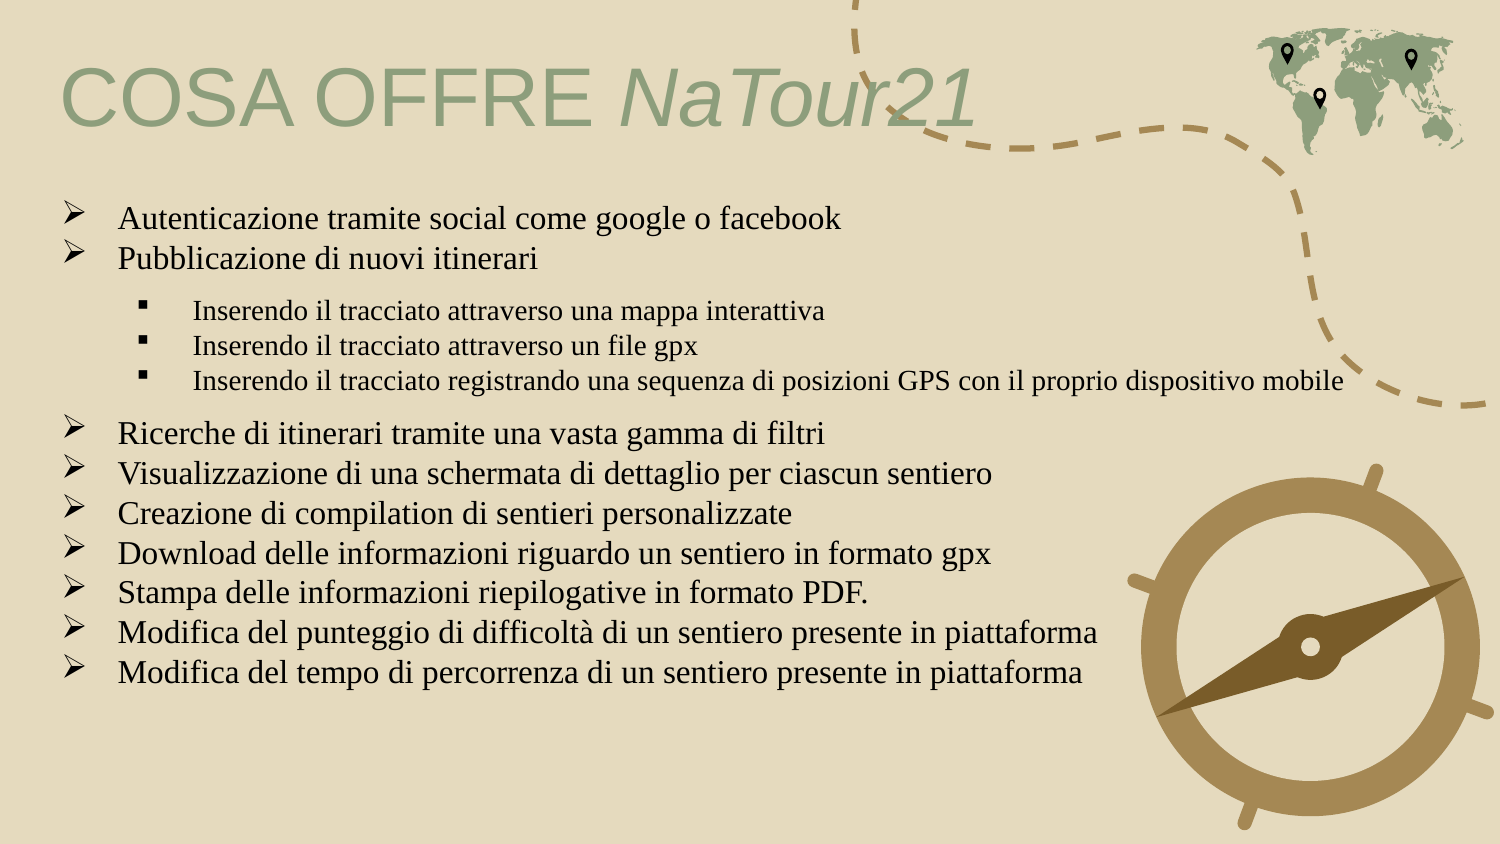

COSA OFFRE NaTour21

Autenticazione tramite social come google o facebook
Pubblicazione di nuovi itinerari

Inserendo il tracciato attraverso una mappa interattiva
Inserendo il tracciato attraverso un file gpx
Inserendo il tracciato registrando una sequenza di posizioni GPS con il proprio dispositivo mobile
Ricerche di itinerari tramite una vasta gamma di filtri
Visualizzazione di una schermata di dettaglio per ciascun sentiero
Creazione di compilation di sentieri personalizzate
Download delle informazioni riguardo un sentiero in formato gpx
Stampa delle informazioni riepilogative in formato PDF.
Modifica del punteggio di difficoltà di un sentiero presente in piattaforma
Modifica del tempo di percorrenza di un sentiero presente in piattaforma